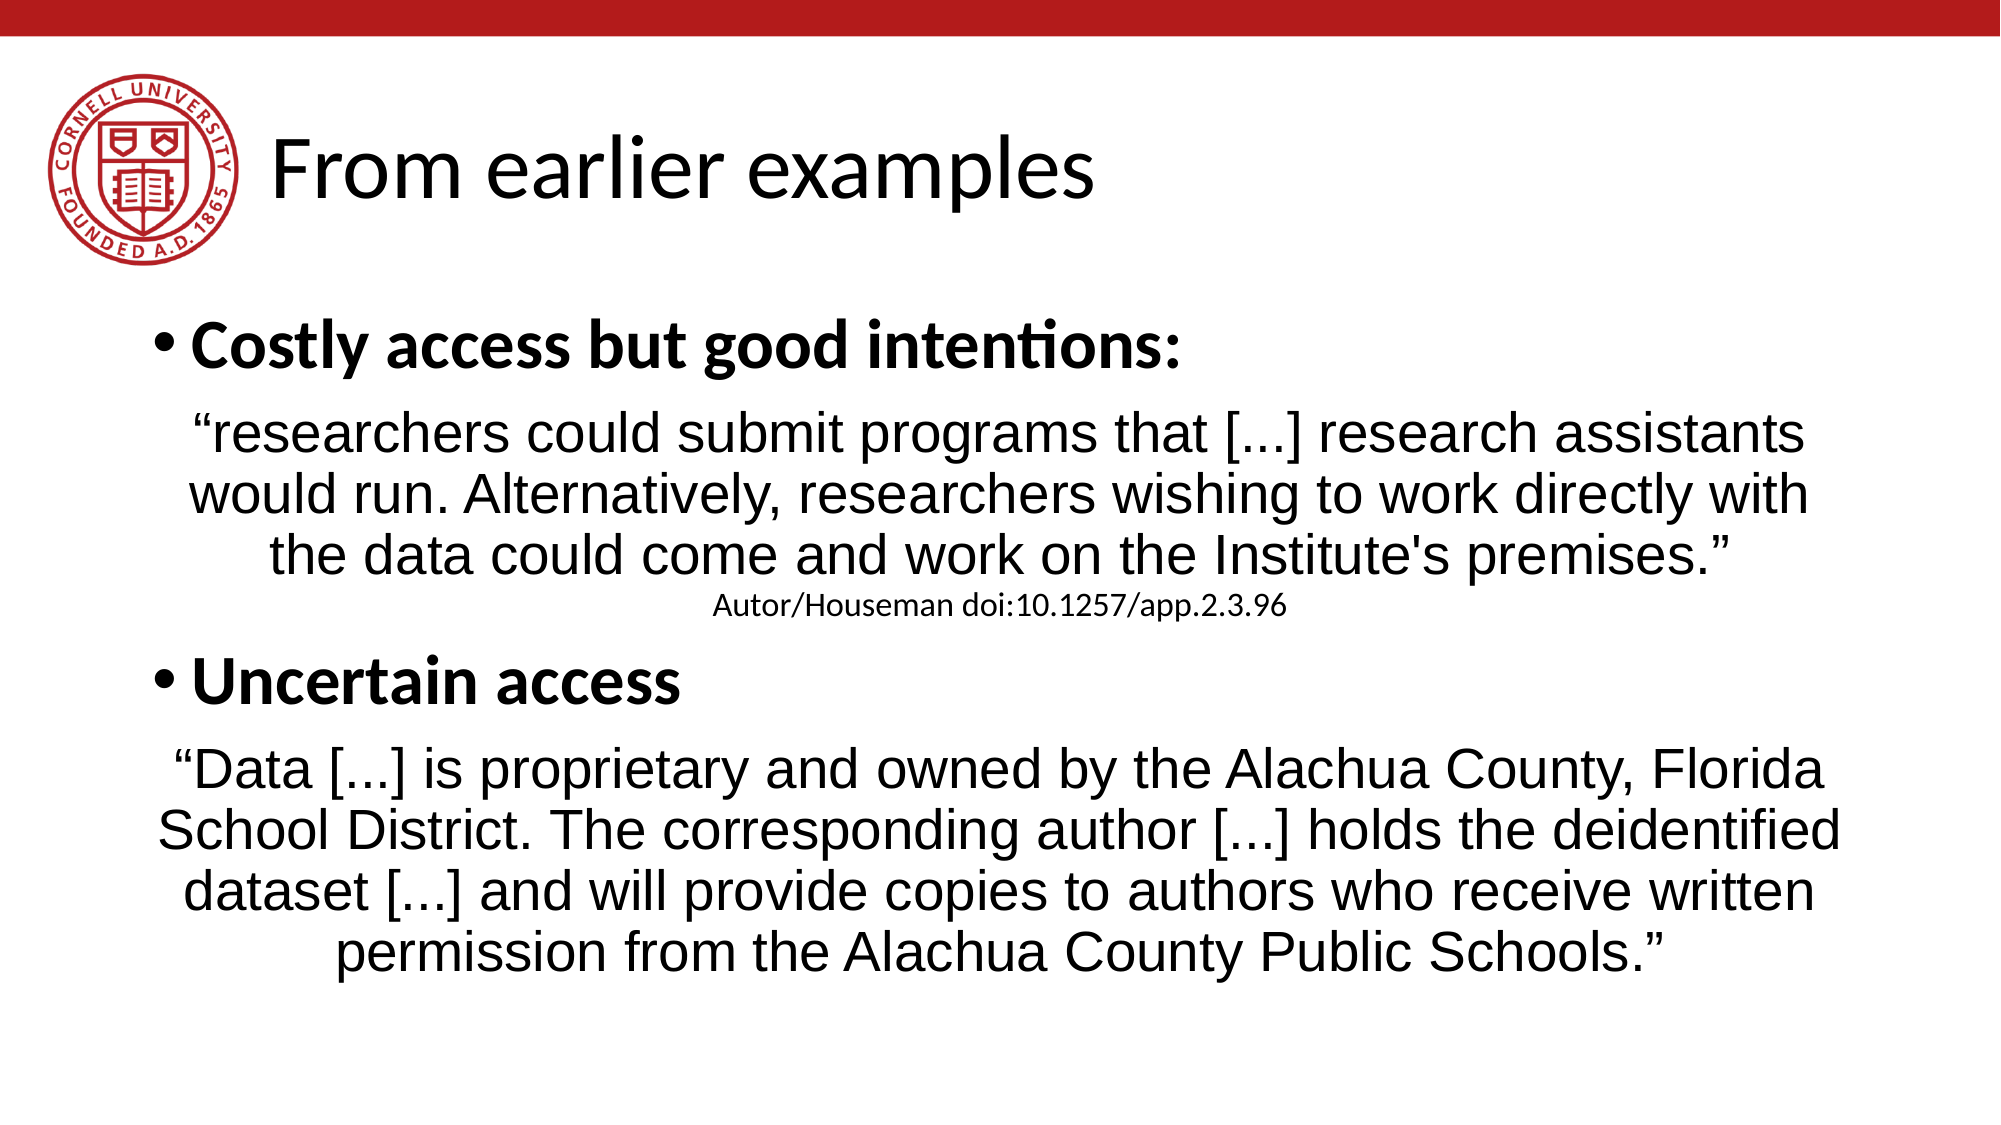

# From earlier examples
Costly access but good intentions:
“researchers could submit programs that [...] research assistants would run. Alternatively, researchers wishing to work directly with the data could come and work on the Institute's premises.”
Autor/Houseman doi:10.1257/app.2.3.96
Uncertain access
“Data [...] is proprietary and owned by the Alachua County, Florida School District. The corresponding author [...] holds the deidentified dataset [...] and will provide copies to authors who receive written permission from the Alachua County Public Schools.”